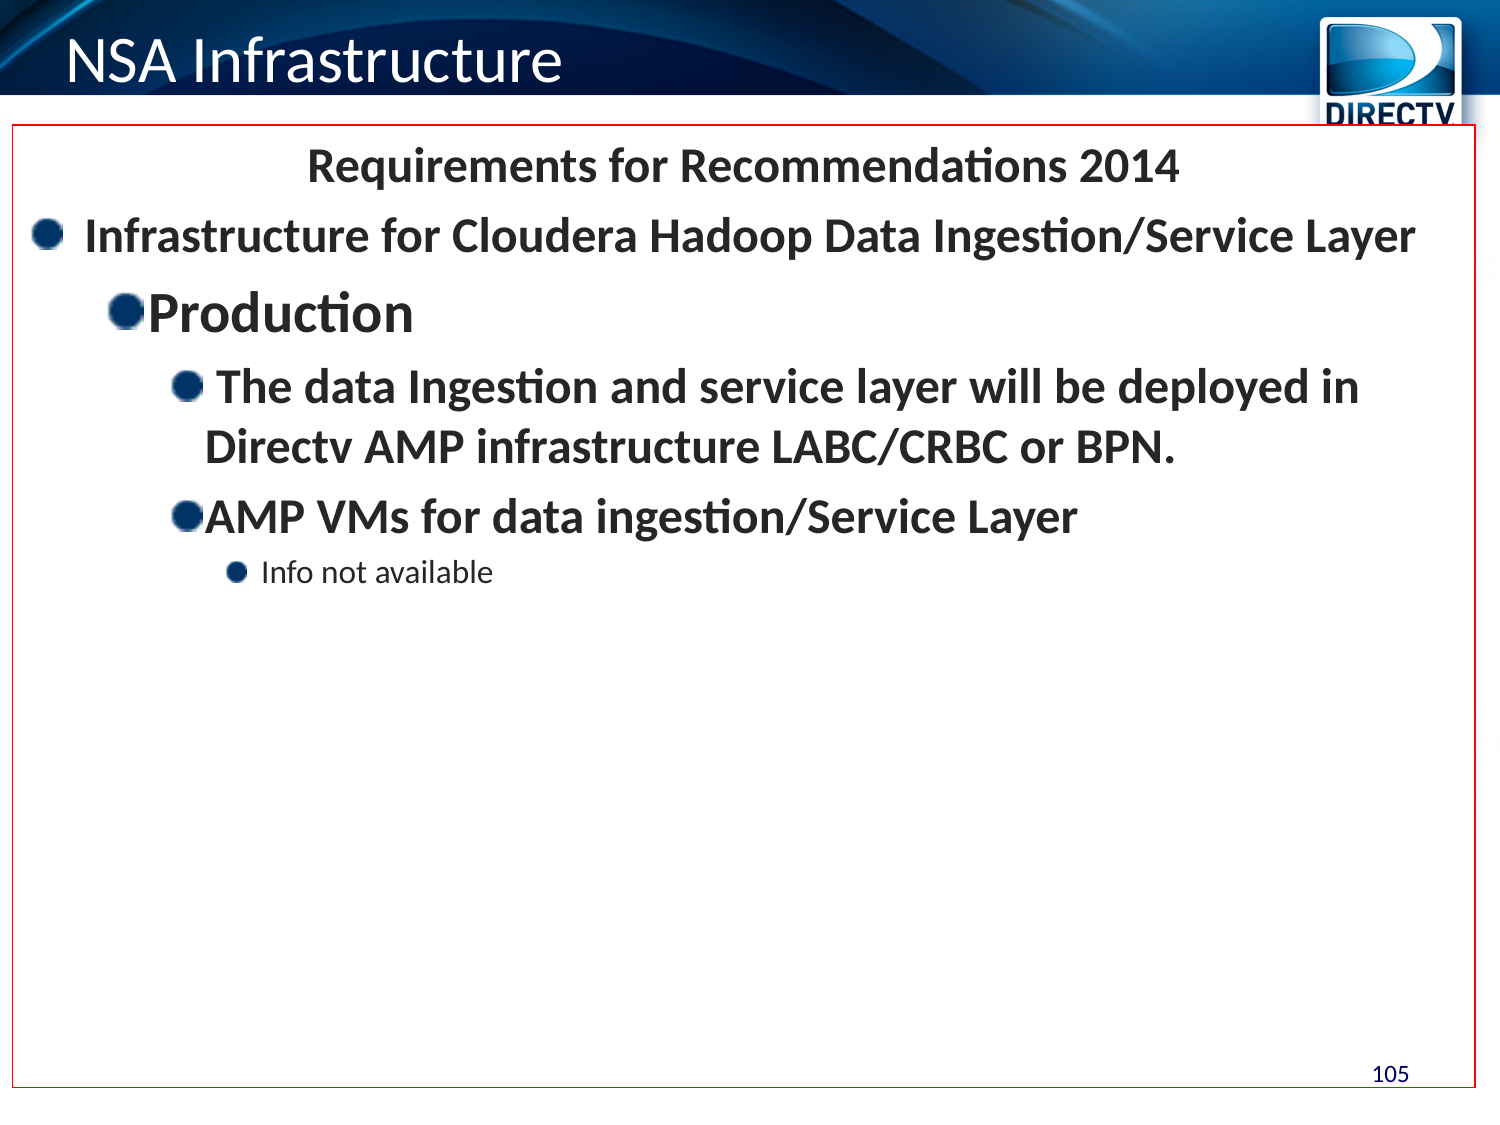

# NSA Infrastructure
Requirements for Recommendations 2014
Infrastructure for Cloudera Hadoop Data Ingestion/Service Layer
Production
 The data Ingestion and service layer will be deployed in Directv AMP infrastructure LABC/CRBC or BPN.
AMP VMs for data ingestion/Service Layer
Info not available

105